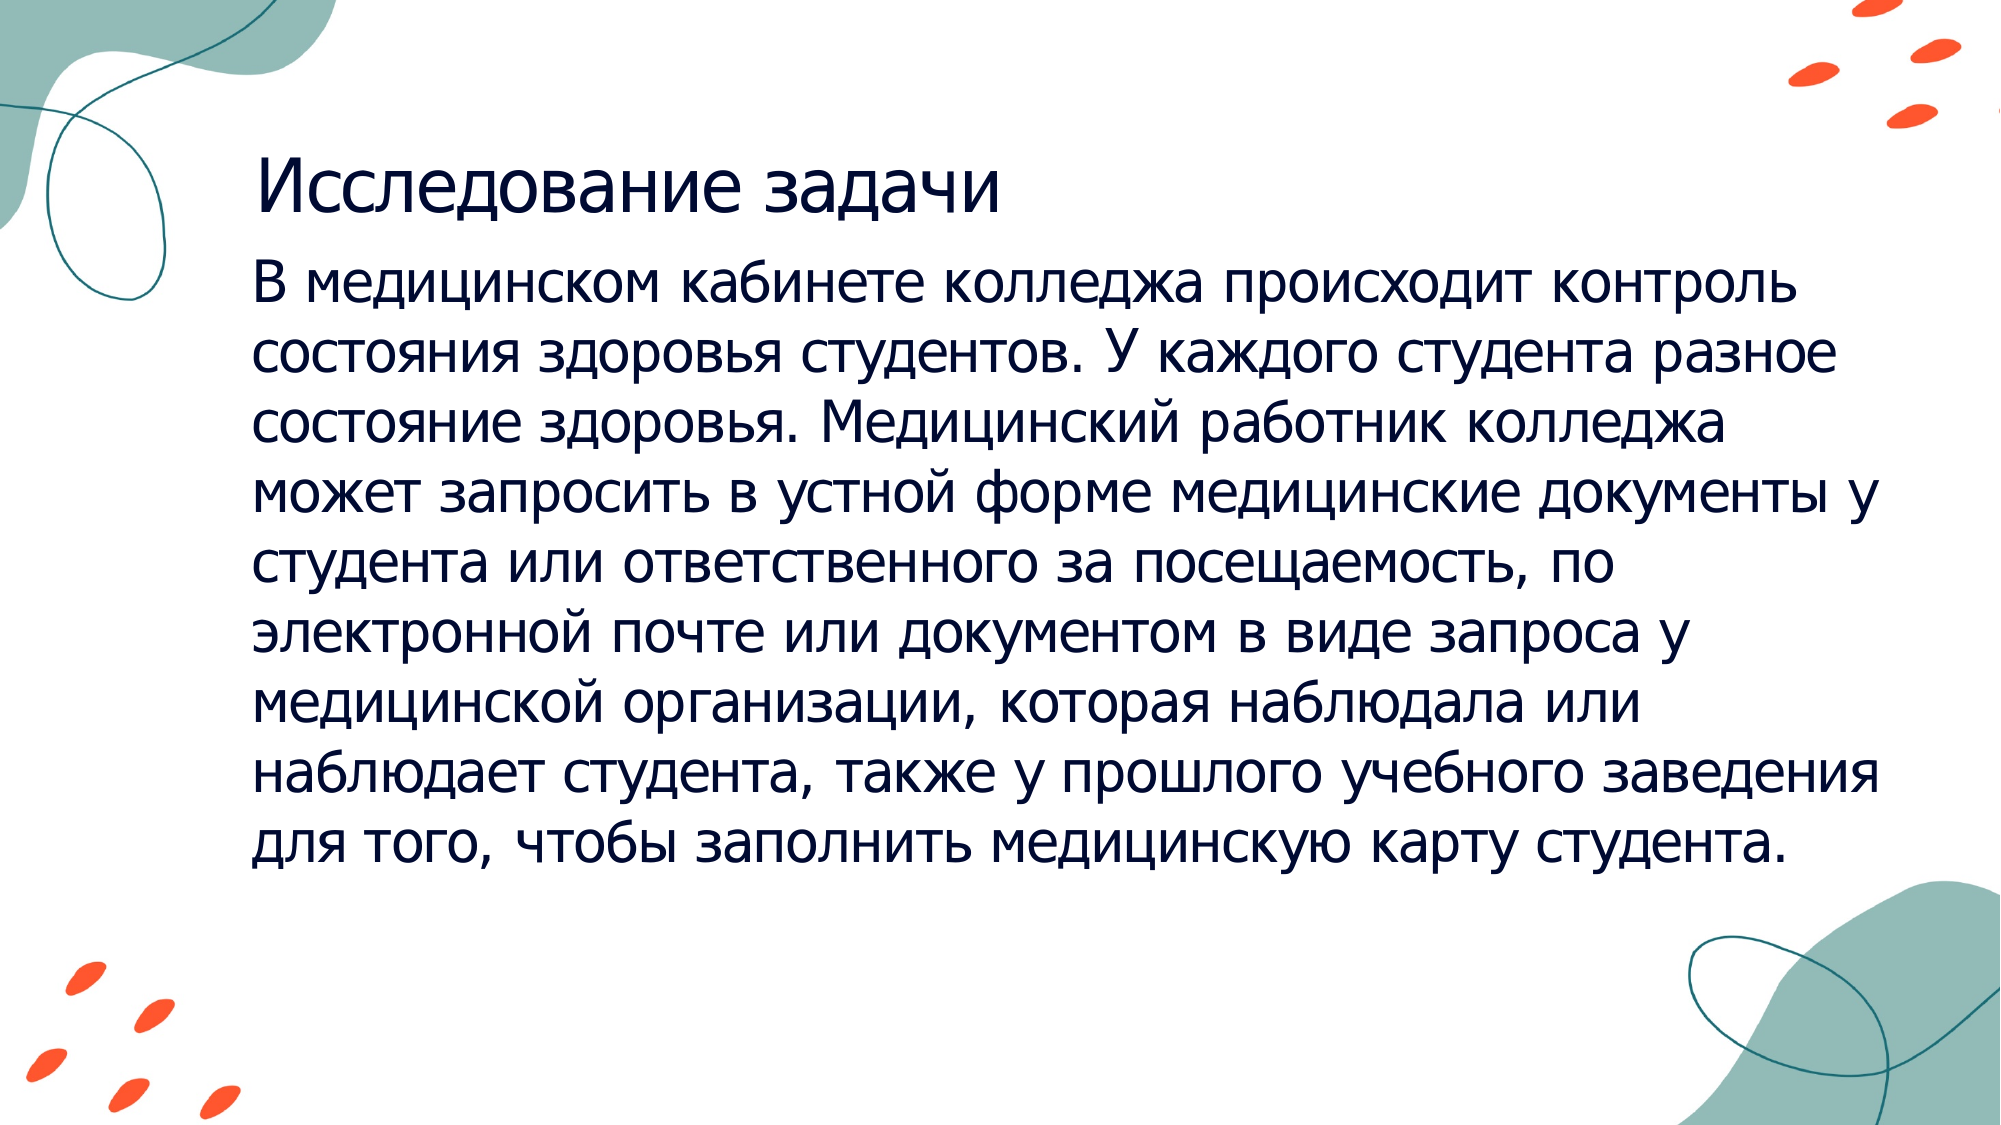

Исследование задачи
В медицинском кабинете колледжа происходит контроль состояния здоровья студентов. У каждого студента разное состояние здоровья. Медицинский работник колледжа может запросить в устной форме медицинские документы у студента или ответственного за посещаемость, по электронной почте или документом в виде запроса у медицинской организации, которая наблюдала или наблюдает студента, также у прошлого учебного заведения для того, чтобы заполнить медицинскую карту студента.